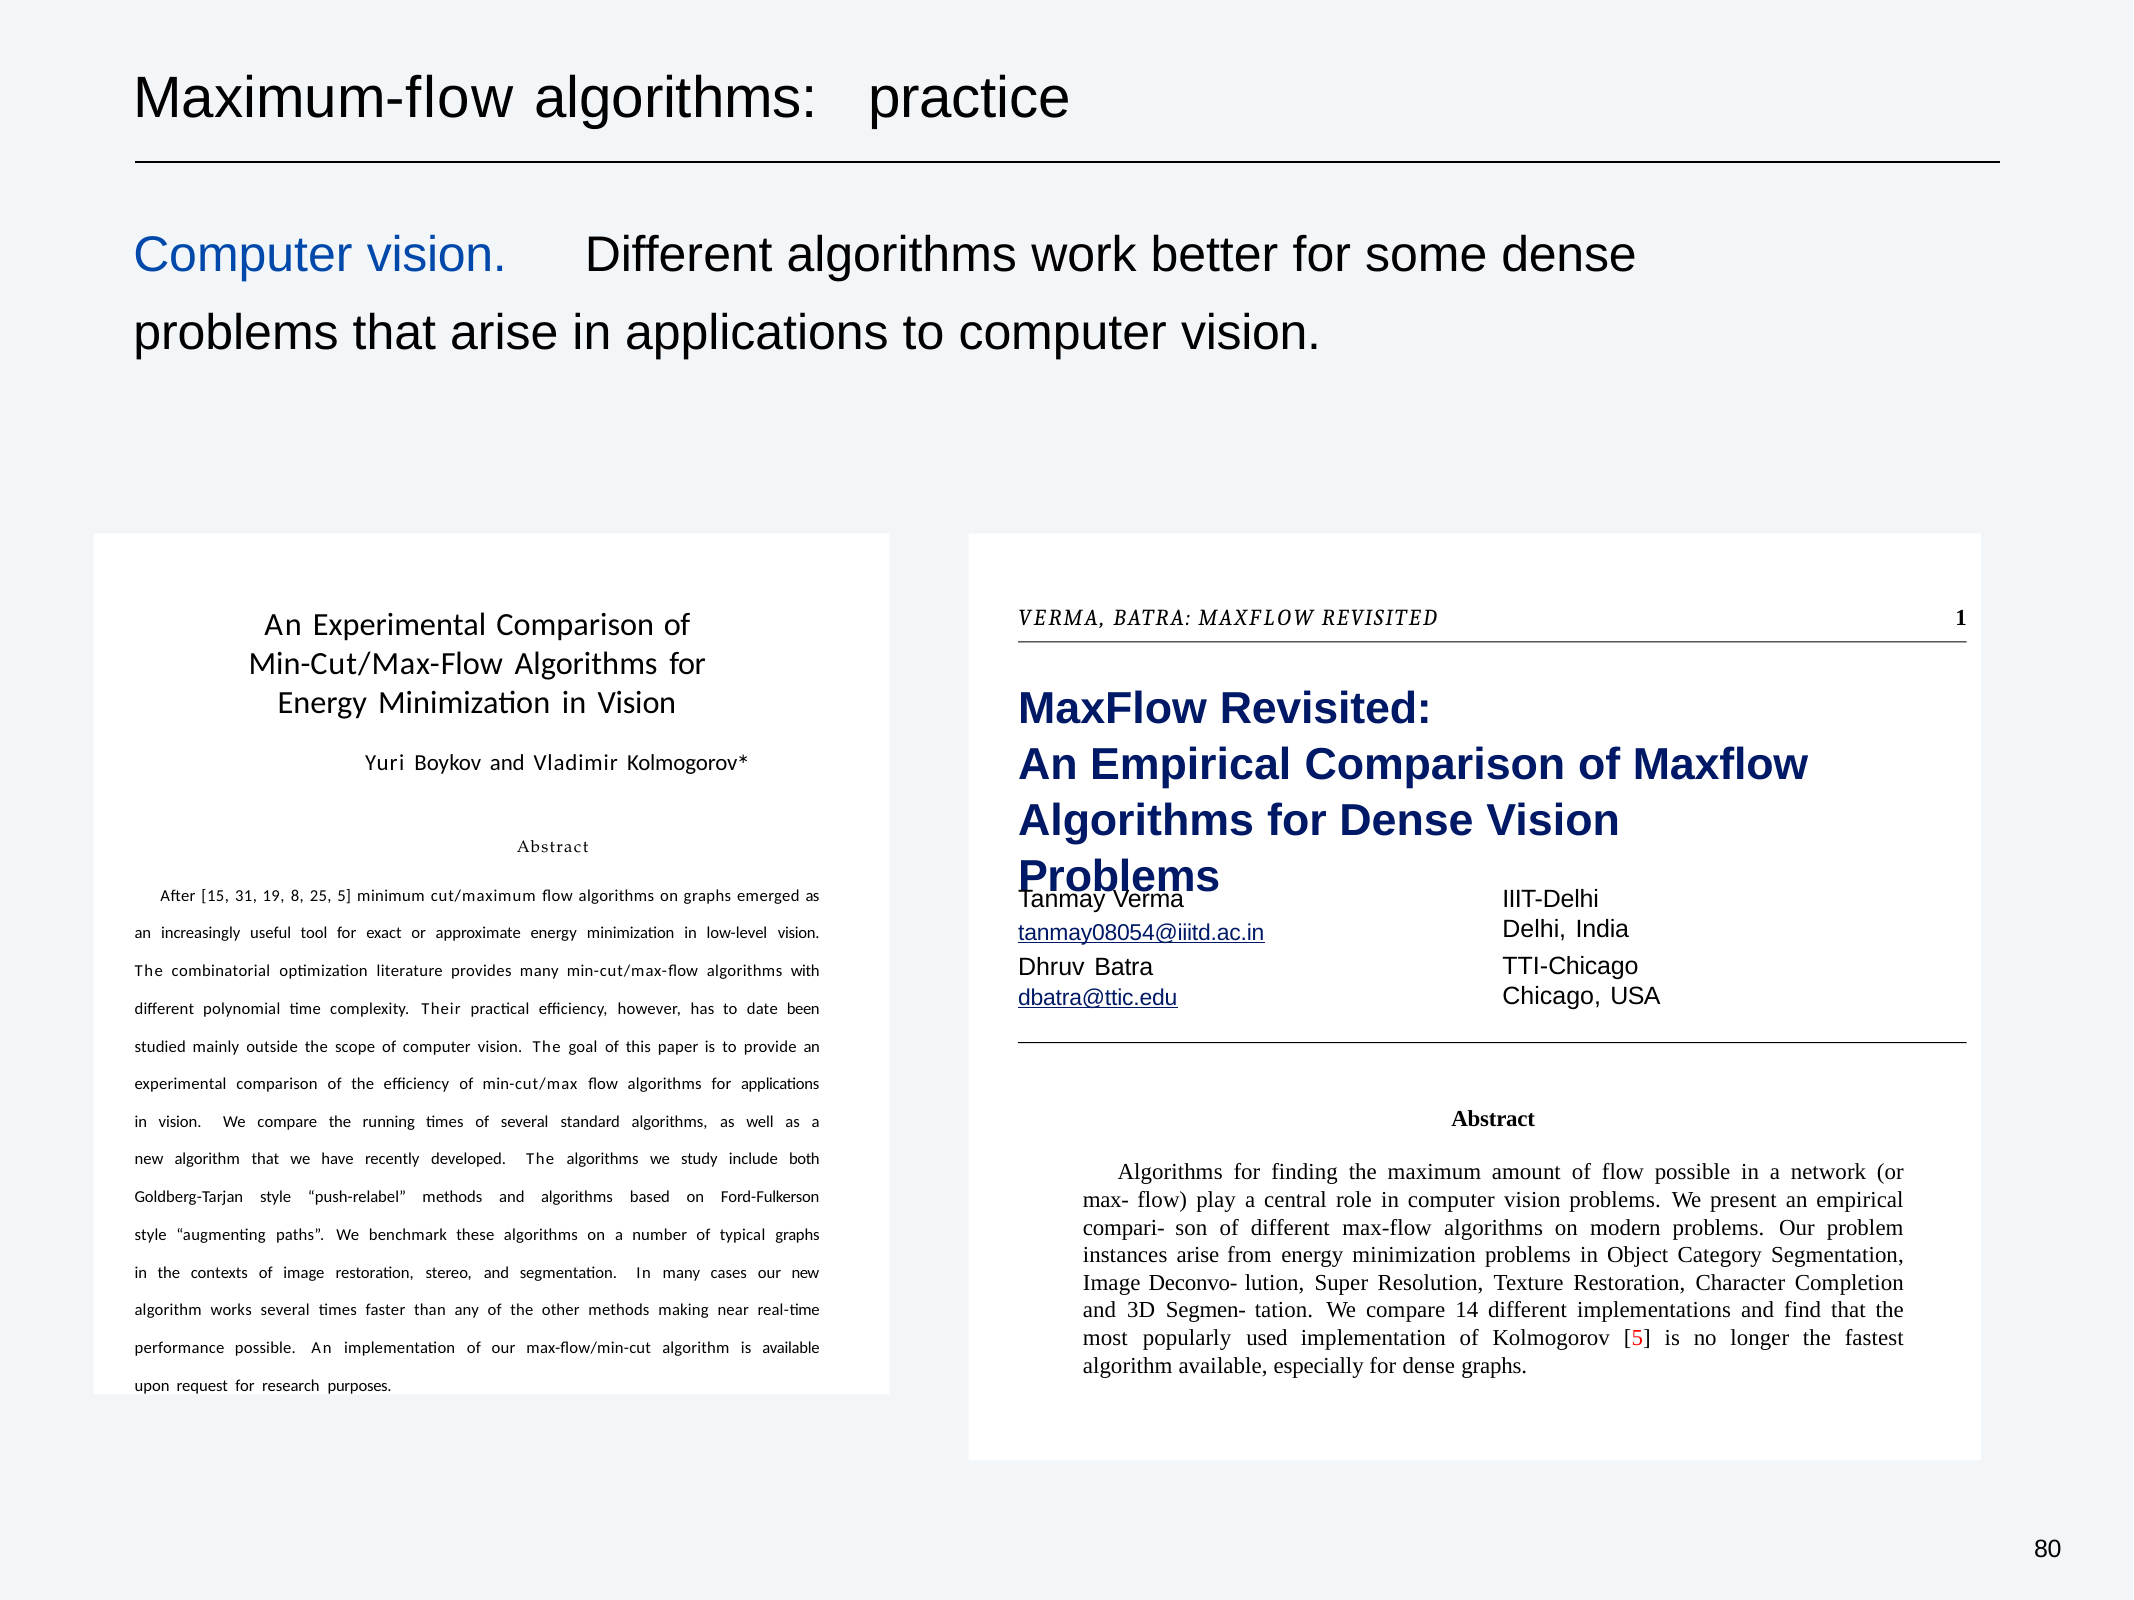

# Maximum-flow algorithms:	practice
Computer vision.	Different algorithms work better for some dense problems that arise in applications to computer vision.

An Experimental Comparison of Min-Cut/Max-Flow Algorithms for Energy Minimization in Vision
Yuri Boykov and Vladimir Kolmogorov∗

Abstract
After [15, 31, 19, 8, 25, 5] minimum cut/maximum flow algorithms on graphs emerged as an increasingly useful tool for exact or approximate energy minimization in low-level vision. The combinatorial optimization literature provides many min-cut/max-flow algorithms with different polynomial time complexity. Their practical efficiency, however, has to date been studied mainly outside the scope of computer vision. The goal of this paper is to provide an experimental comparison of the efficiency of min-cut/max flow algorithms for applications in vision.  We compare the running times of several standard algorithms, as well as a new algorithm that we have recently developed.  The algorithms we study include both Goldberg-Tarjan style “push-relabel” methods and algorithms based on Ford-Fulkerson style “augmenting paths”. We benchmark these algorithms on a number of typical graphs in the contexts of image restoration, stereo, and segmentation.  In many cases our new algorithm works several times faster than any of the other methods making near real-time performance possible. An implementation of our max-flow/min-cut algorithm is available upon request for research purposes.

VERMA, BATRA: MAXFLOW REVISITED
1

MaxFlow Revisited:
An Empirical Comparison of Maxflow Algorithms for Dense Vision Problems
Tanmay Verma tanmay08054@iiitd.ac.in Dhruv Batra
dbatra@ttic.edu
IIIT-Delhi Delhi, India
TTI-Chicago Chicago, USA
Abstract
Algorithms for finding the maximum amount of flow possible in a network (or max- flow) play a central role in computer vision problems. We present an empirical compari- son of different max-flow algorithms on modern problems. Our problem instances arise from energy minimization problems in Object Category Segmentation, Image Deconvo- lution, Super Resolution, Texture Restoration, Character Completion and 3D Segmen- tation. We compare 14 different implementations and find that the most popularly used implementation of Kolmogorov [5] is no longer the fastest algorithm available, especially for dense graphs.
80